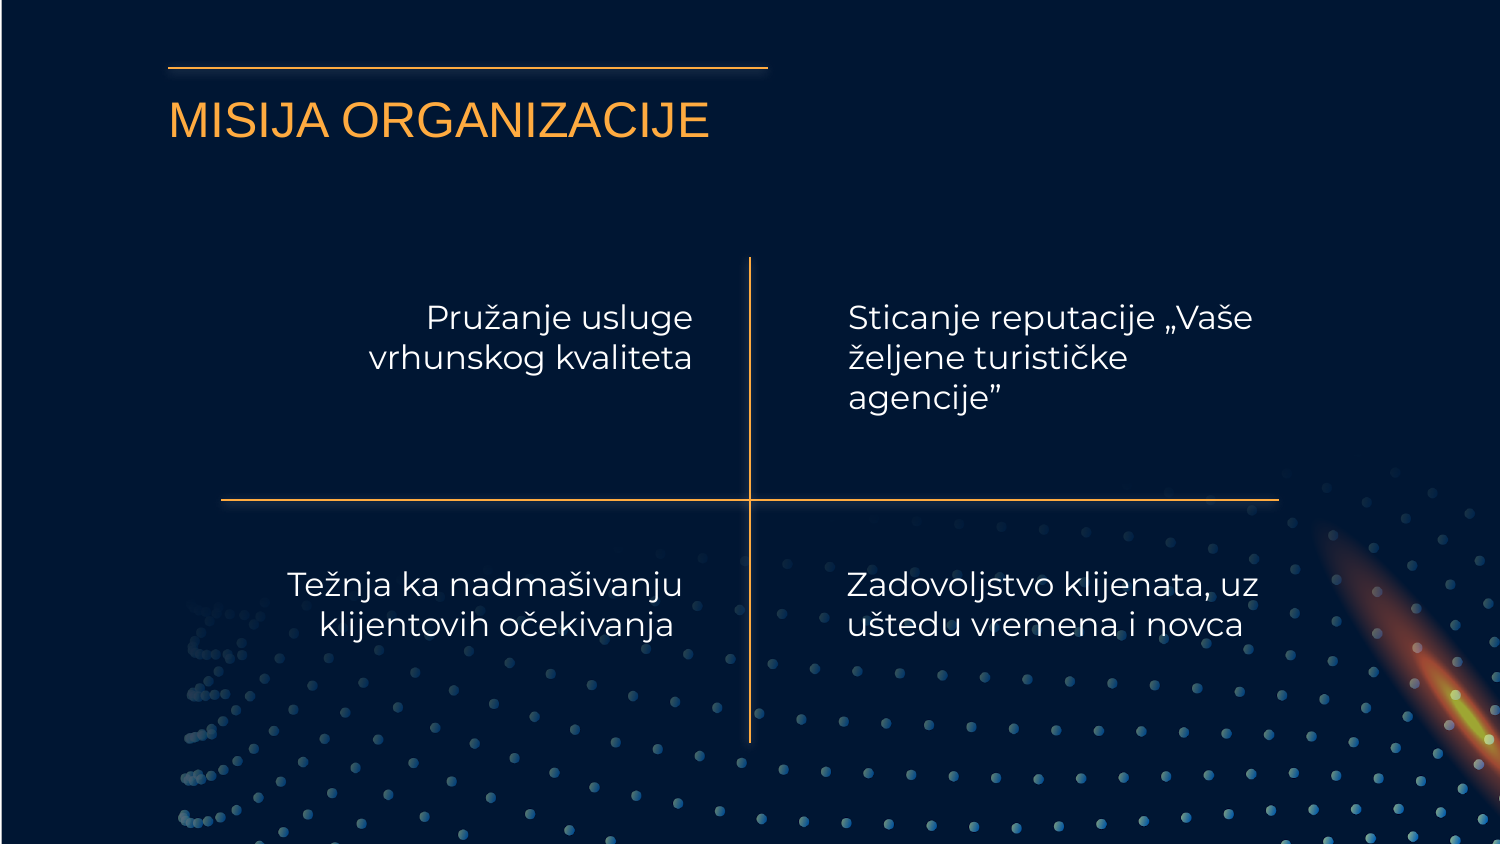

# MISIJA ORGANIZACIJE
Pružanje usluge vrhunskog kvaliteta
Sticanje reputacije „Vaše željene turističke agencije”
Težnja ka nadmašivanju klijentovih očekivanja
Zadovoljstvo klijenata, uz uštedu vremena i novca